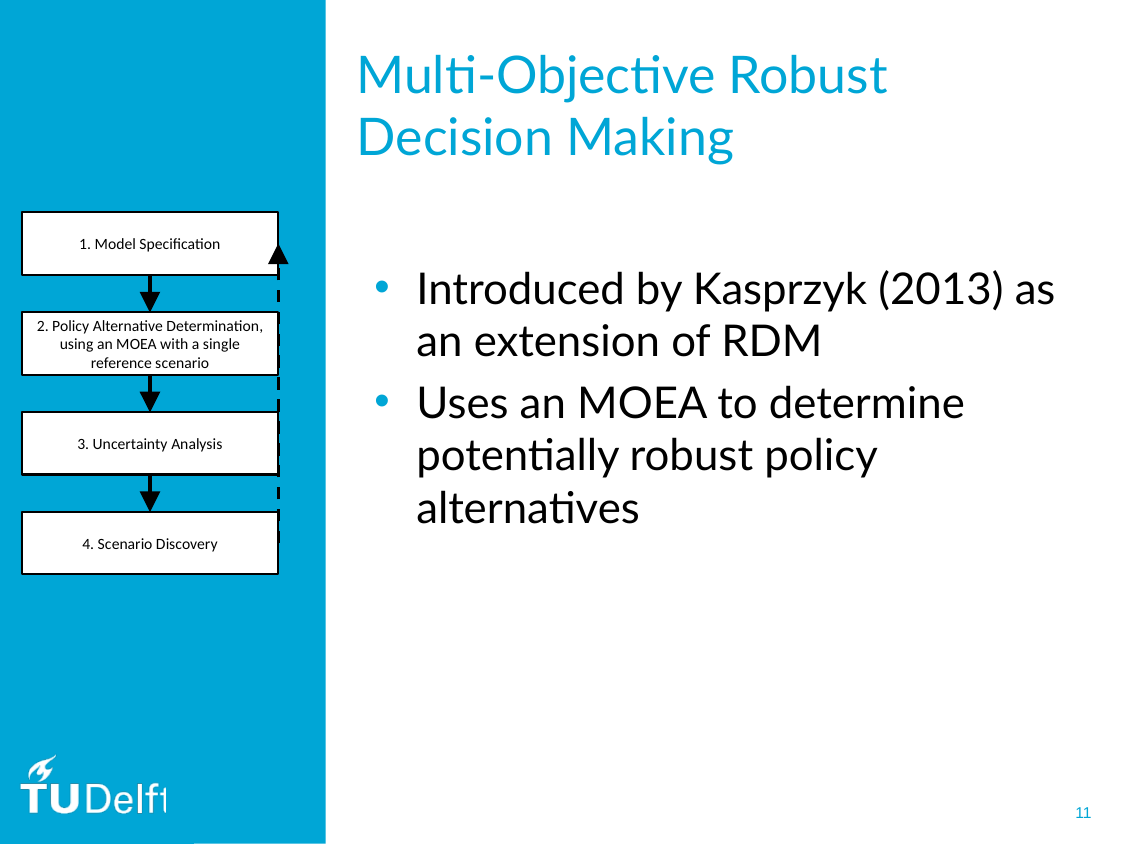

# Multi-Objective Robust Decision Making
1. Model Specification
2. Policy Alternative Determination, using an MOEA with a single
reference scenario
3. Uncertainty Analysis
4. Scenario Discovery
Introduced by Kasprzyk (2013) as an extension of RDM
Uses an MOEA to determine potentially robust policy alternatives